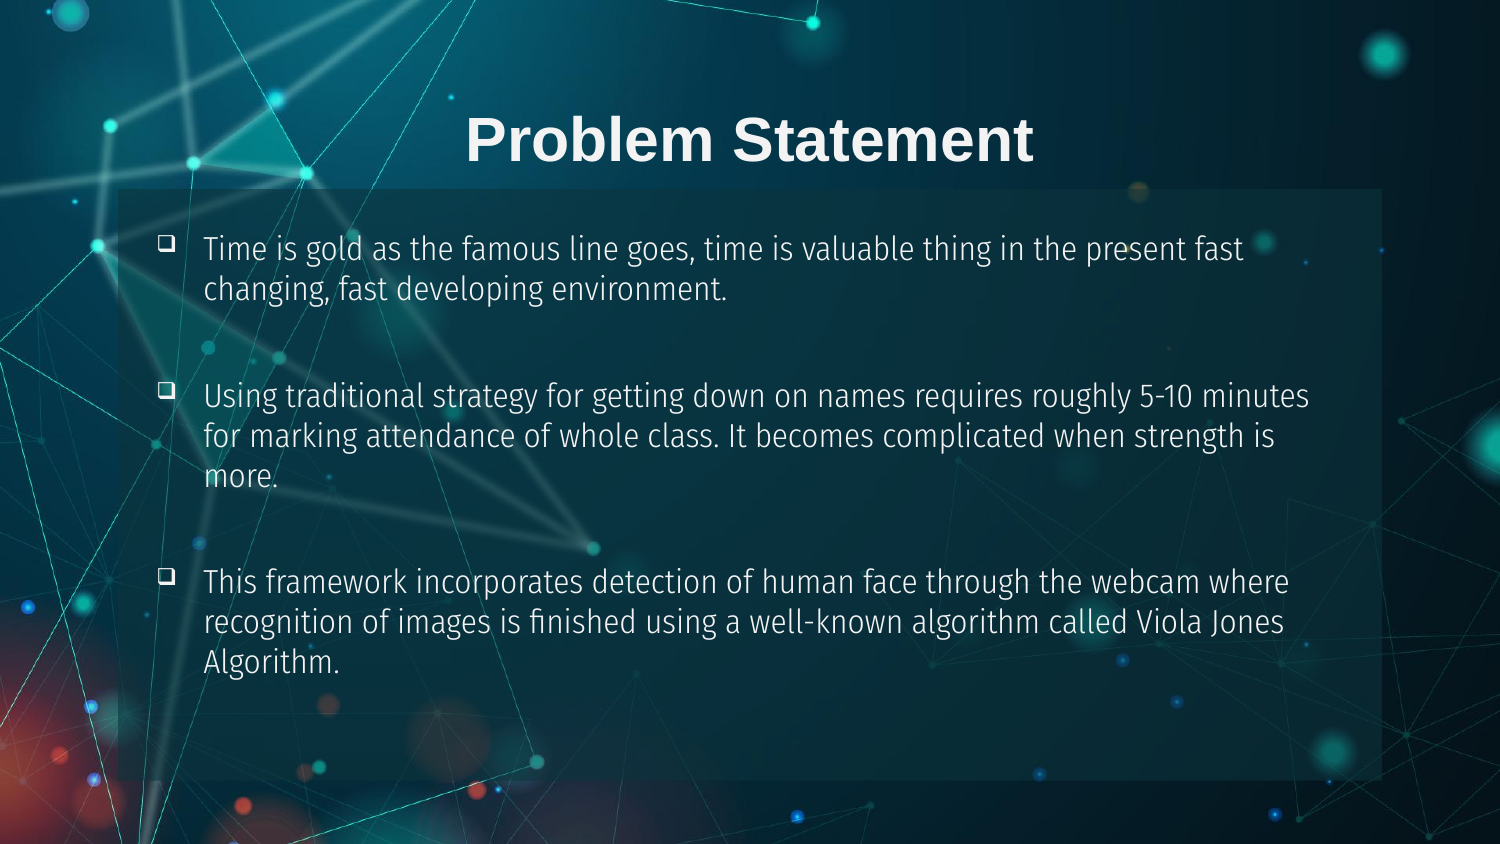

# Problem Statement
Time is gold as the famous line goes, time is valuable thing in the present fast changing, fast developing environment.
Using traditional strategy for getting down on names requires roughly 5-10 minutes for marking attendance of whole class. It becomes complicated when strength is more.
This framework incorporates detection of human face through the webcam where recognition of images is finished using a well-known algorithm called Viola Jones Algorithm.